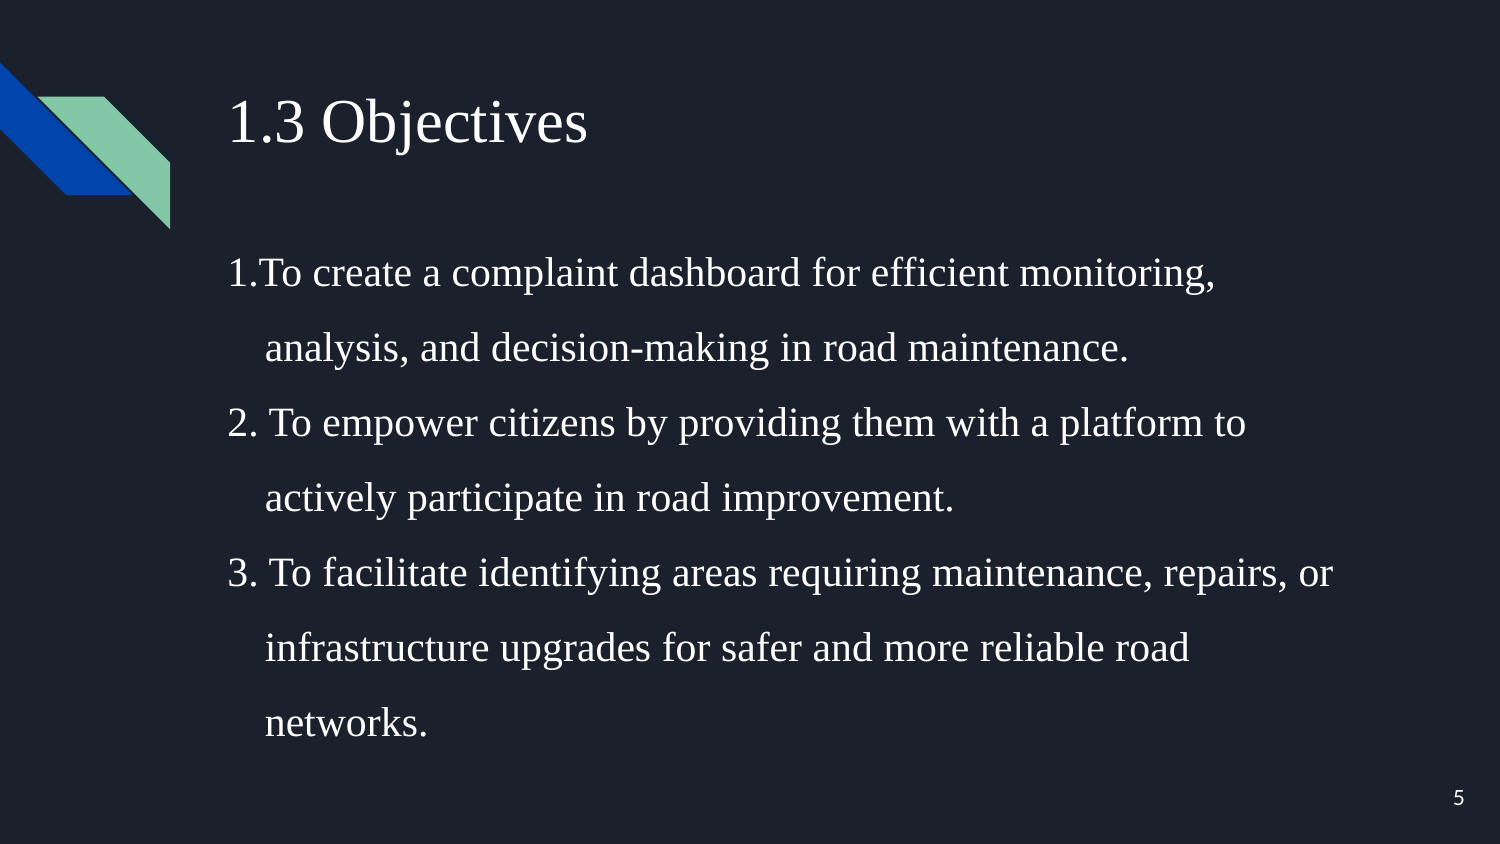

# 1.3 Objectives
1.To create a complaint dashboard for efficient monitoring, analysis, and decision-making in road maintenance.
2. To empower citizens by providing them with a platform to actively participate in road improvement.
3. To facilitate identifying areas requiring maintenance, repairs, or infrastructure upgrades for safer and more reliable road networks.

5